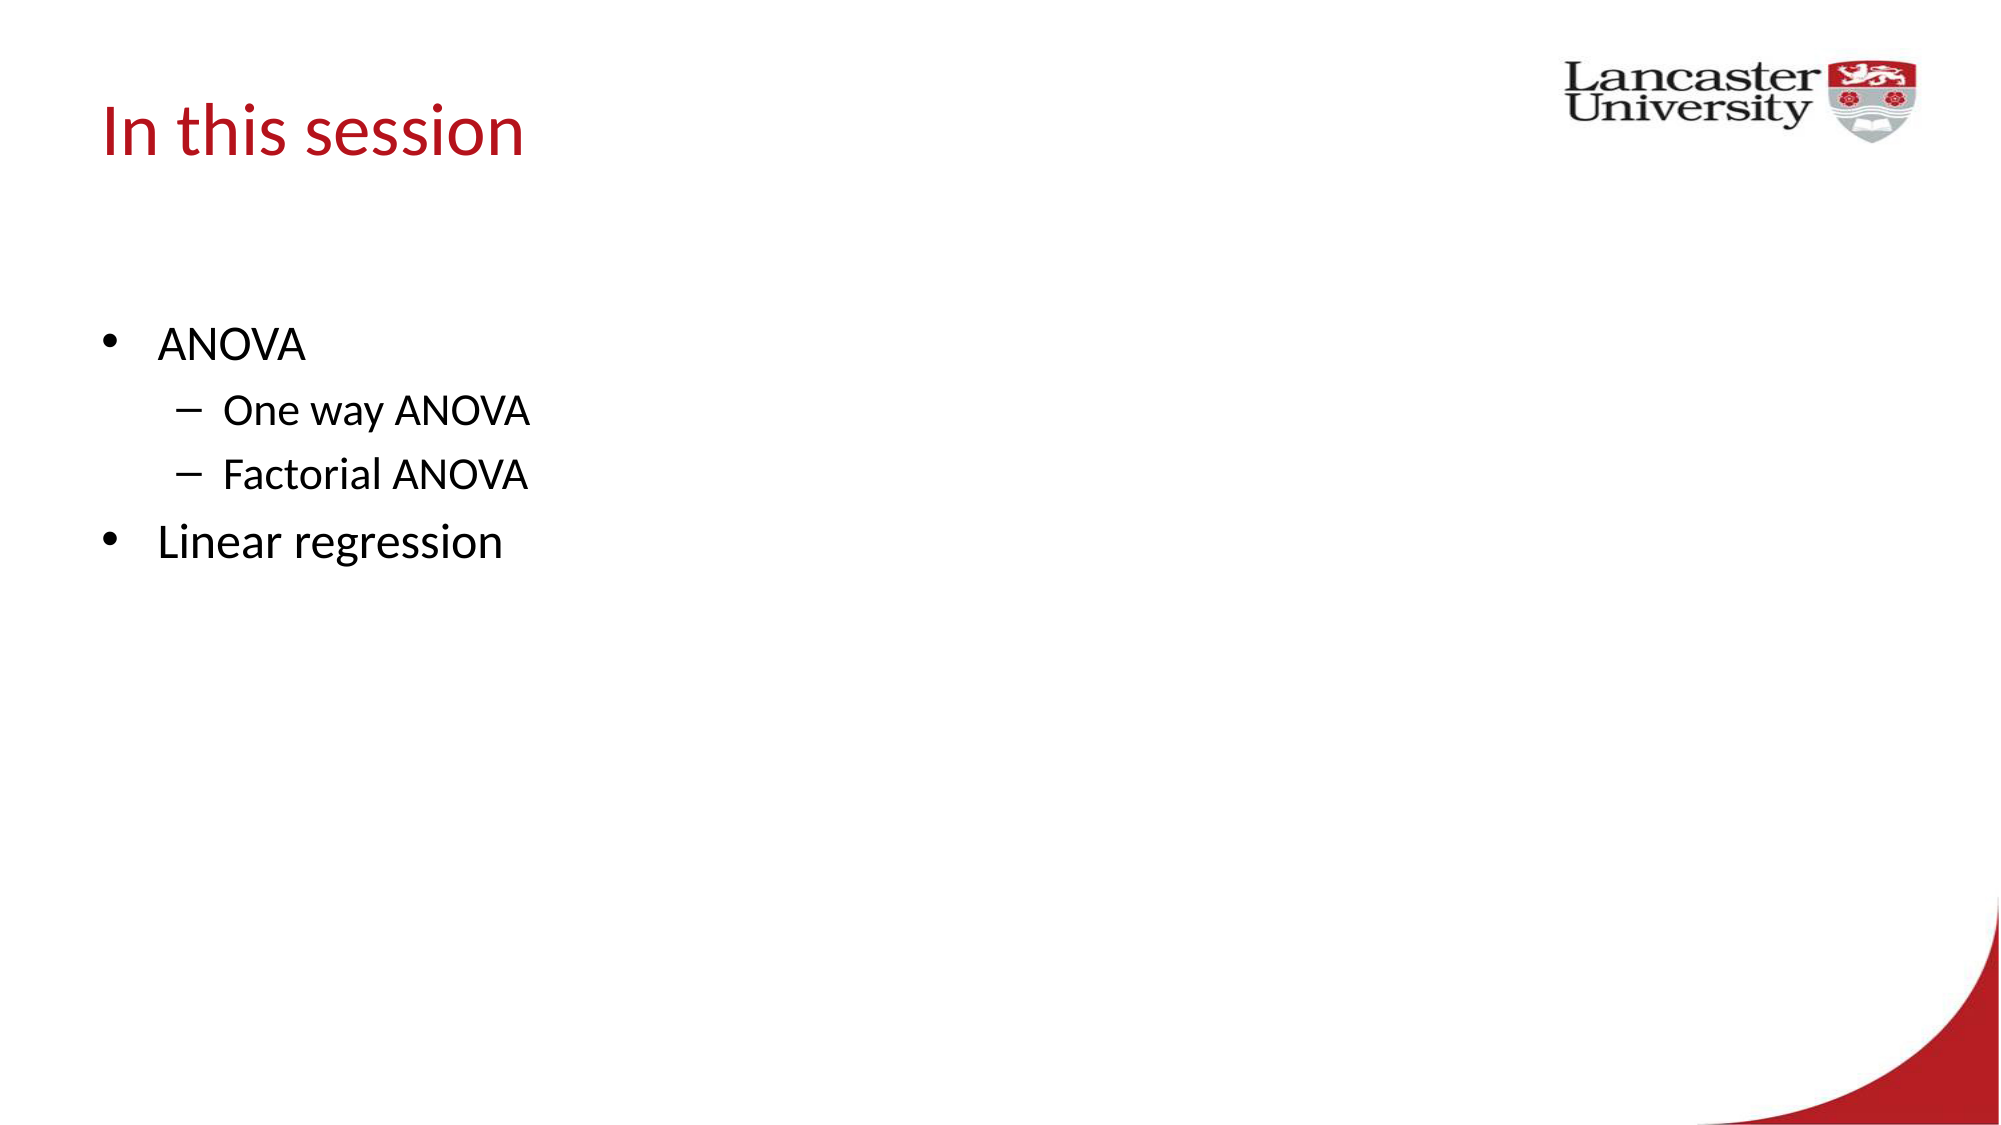

# In this session
ANOVA
One way ANOVA
Factorial ANOVA
Linear regression